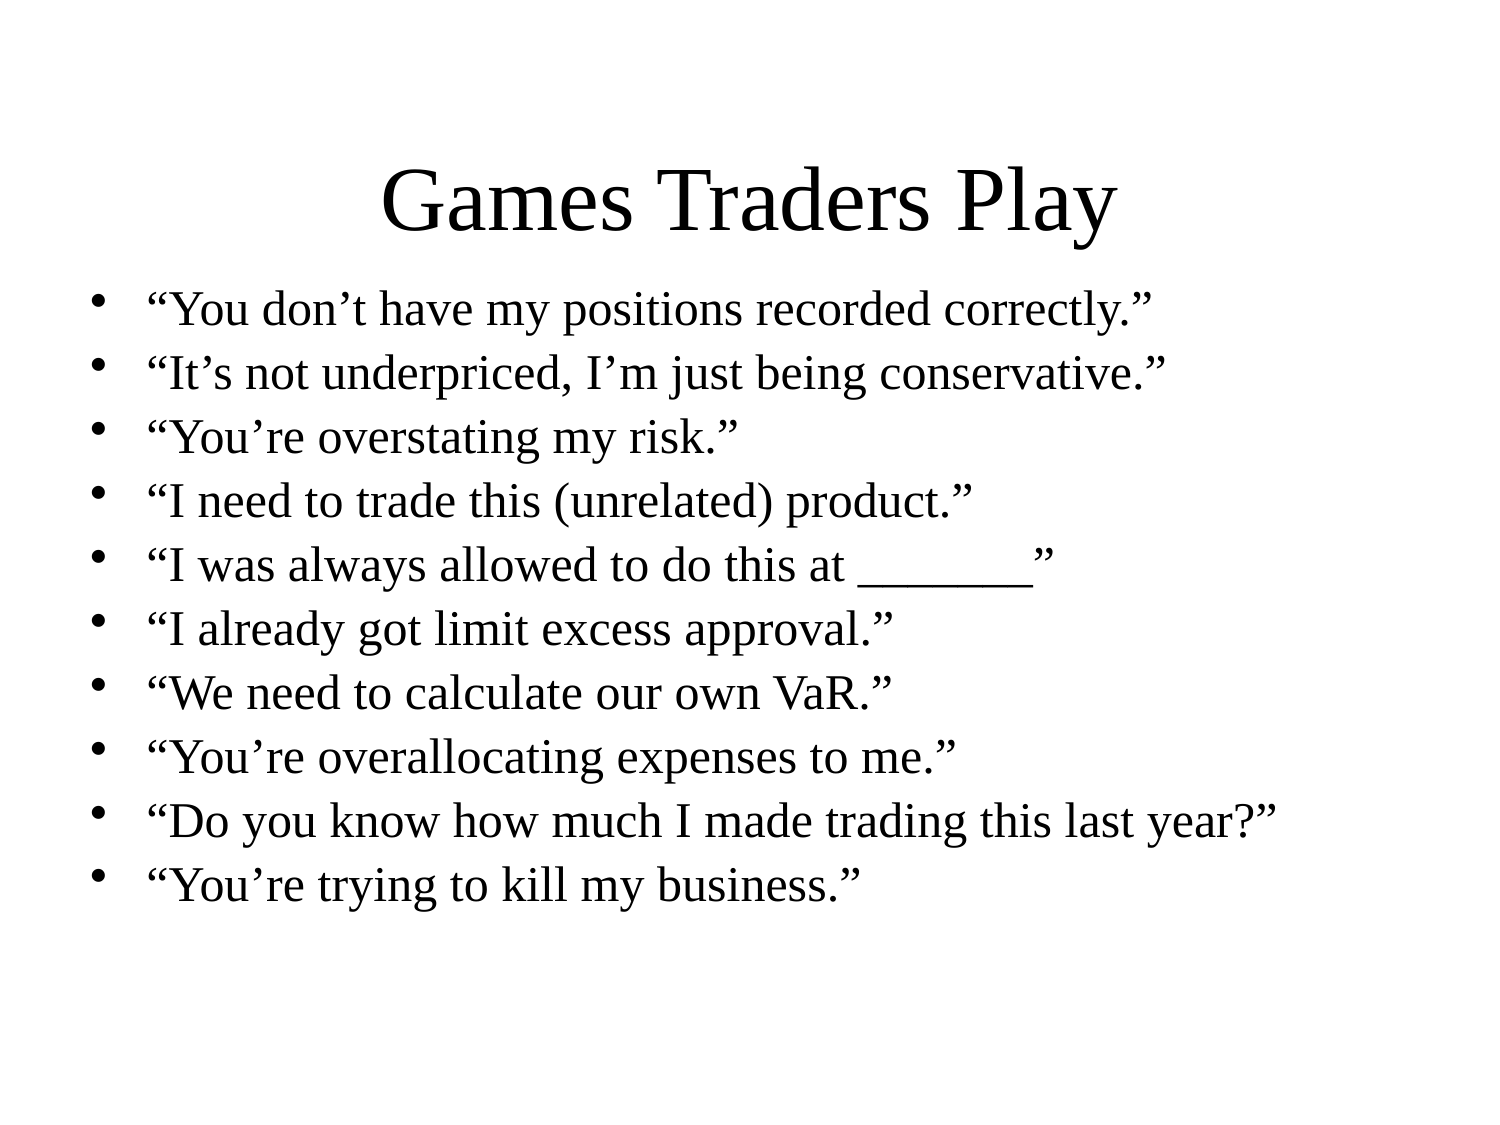

# Games Traders Play
“You don’t have my positions recorded correctly.”
“It’s not underpriced, I’m just being conservative.”
“You’re overstating my risk.”
“I need to trade this (unrelated) product.”
“I was always allowed to do this at _______”
“I already got limit excess approval.”
“We need to calculate our own VaR.”
“You’re overallocating expenses to me.”
“Do you know how much I made trading this last year?”
“You’re trying to kill my business.”